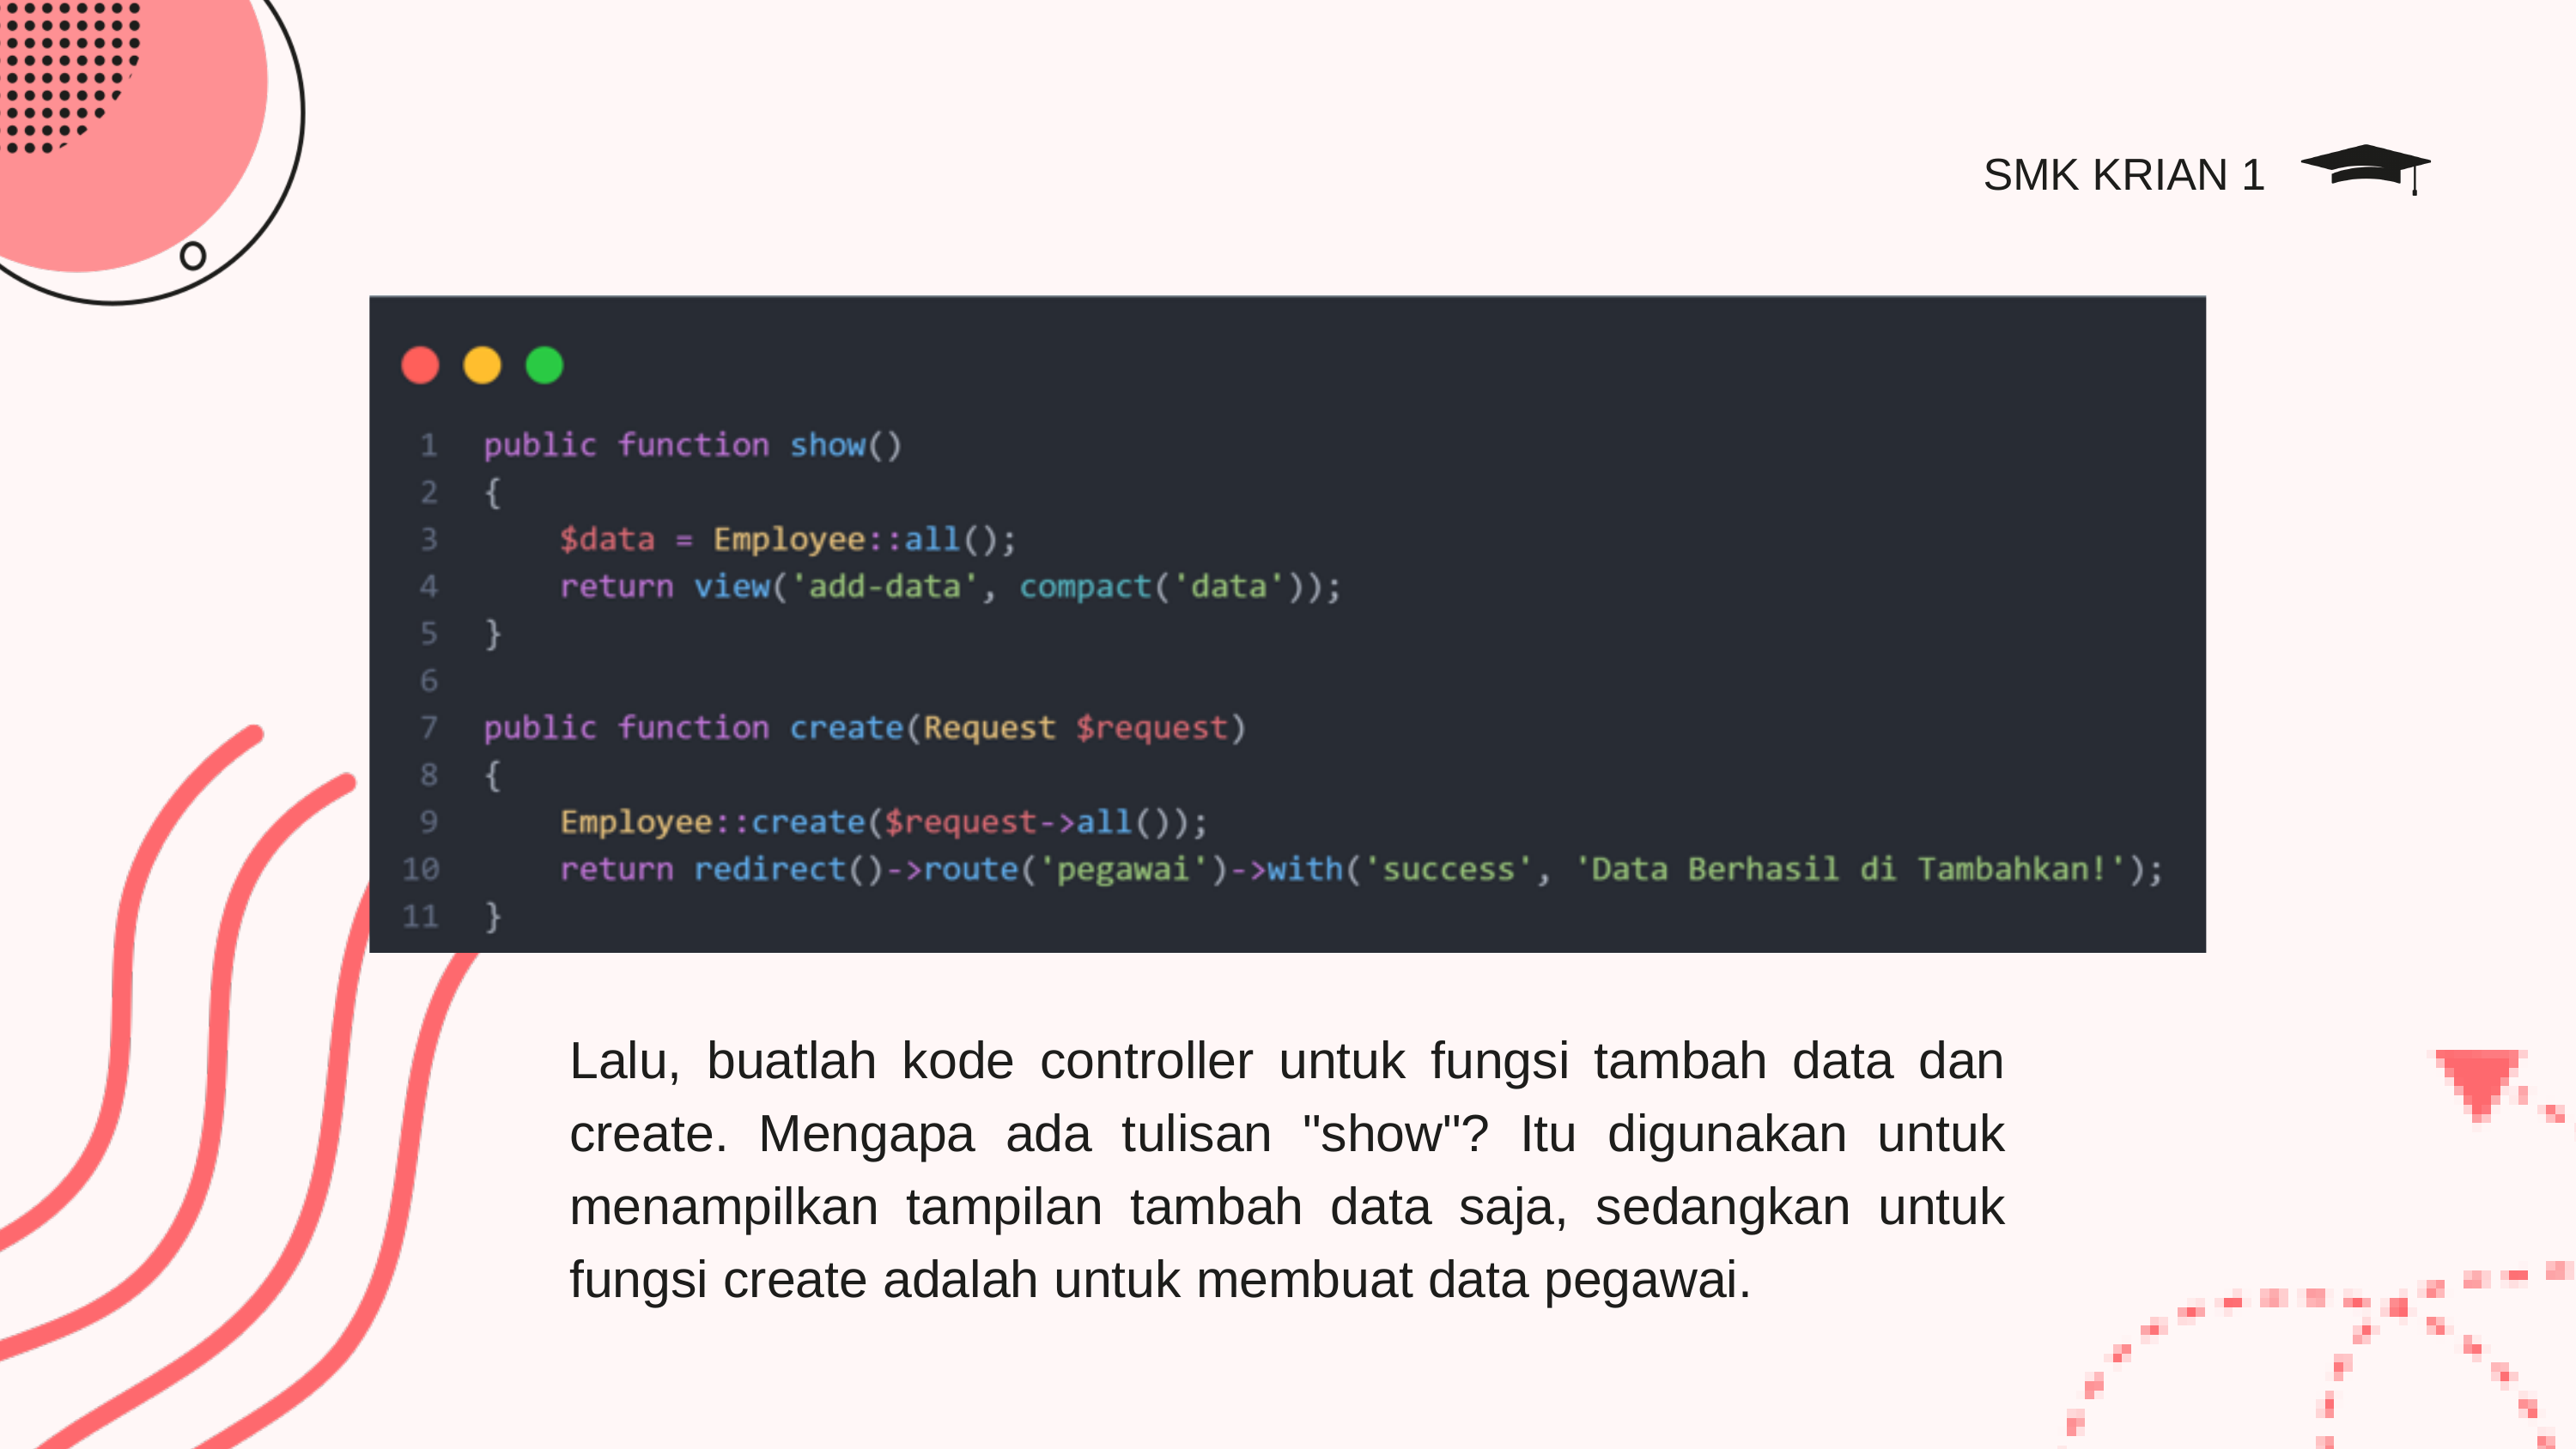

SMK KRIAN 1

Lalu, buatlah kode controller untuk fungsi tambah data dan create. Mengapa ada tulisan "show"? Itu digunakan untuk menampilkan tampilan tambah data saja, sedangkan untuk fungsi create adalah untuk membuat data pegawai.